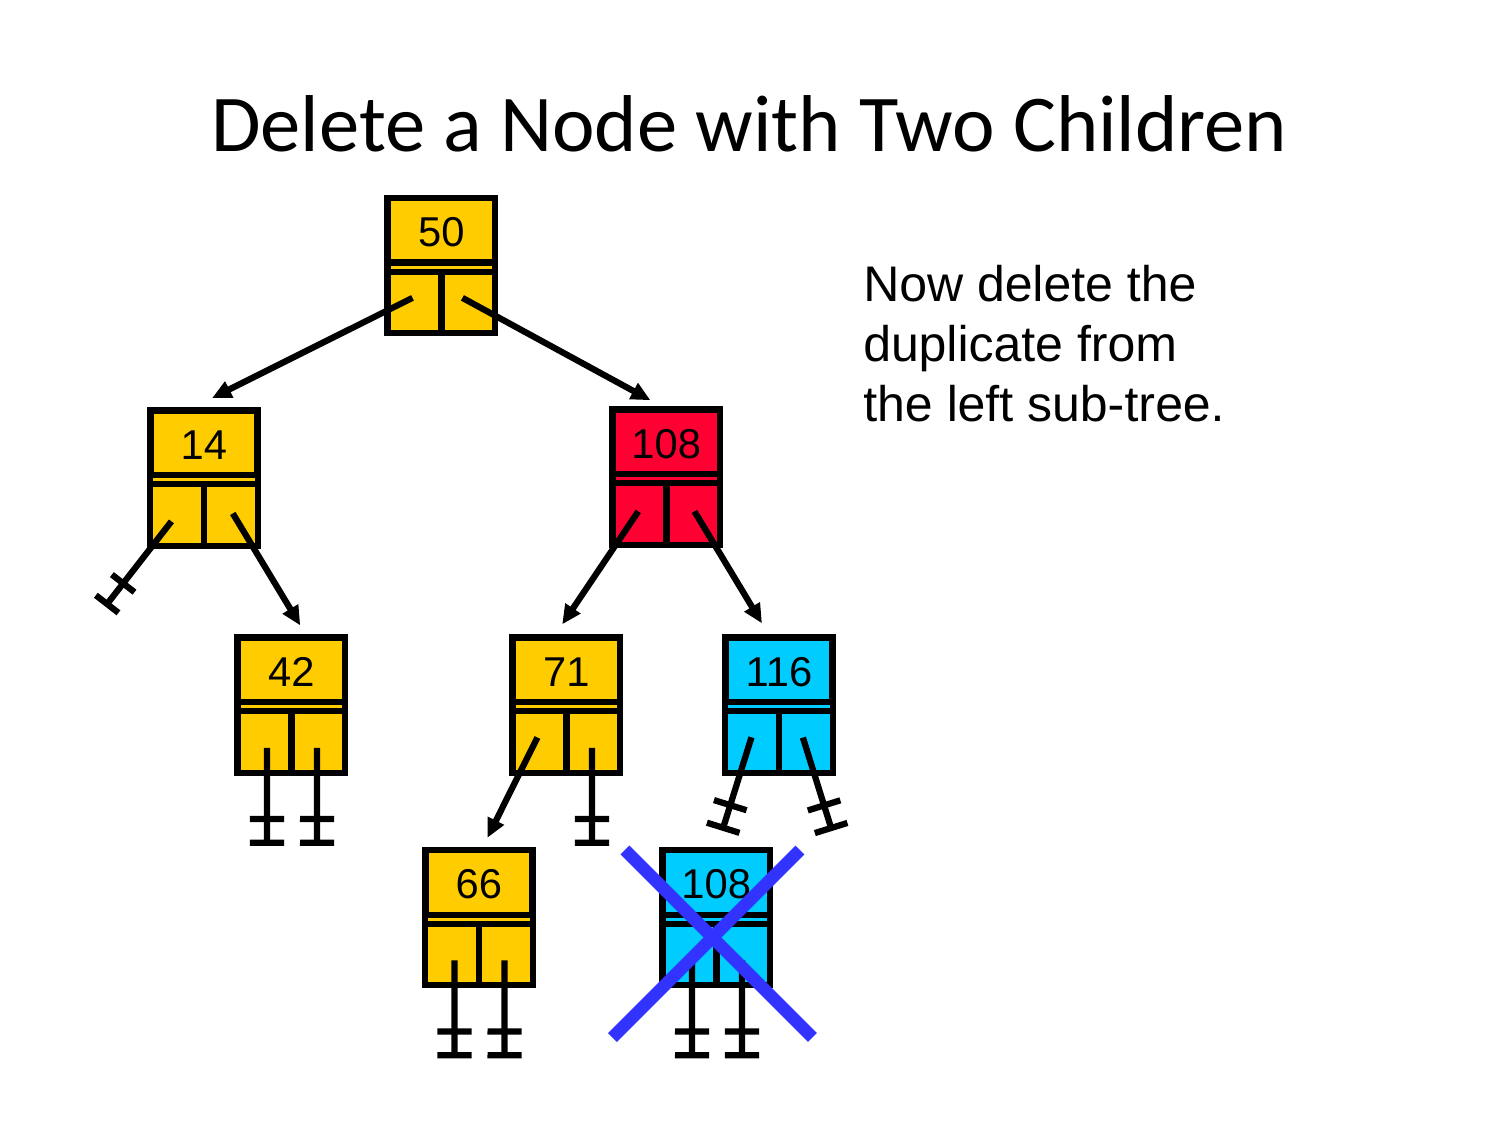

# Delete a Node with Two Children

50

Now delete the
duplicate from
the left sub-tree.

108

14

42

71

116

66

108